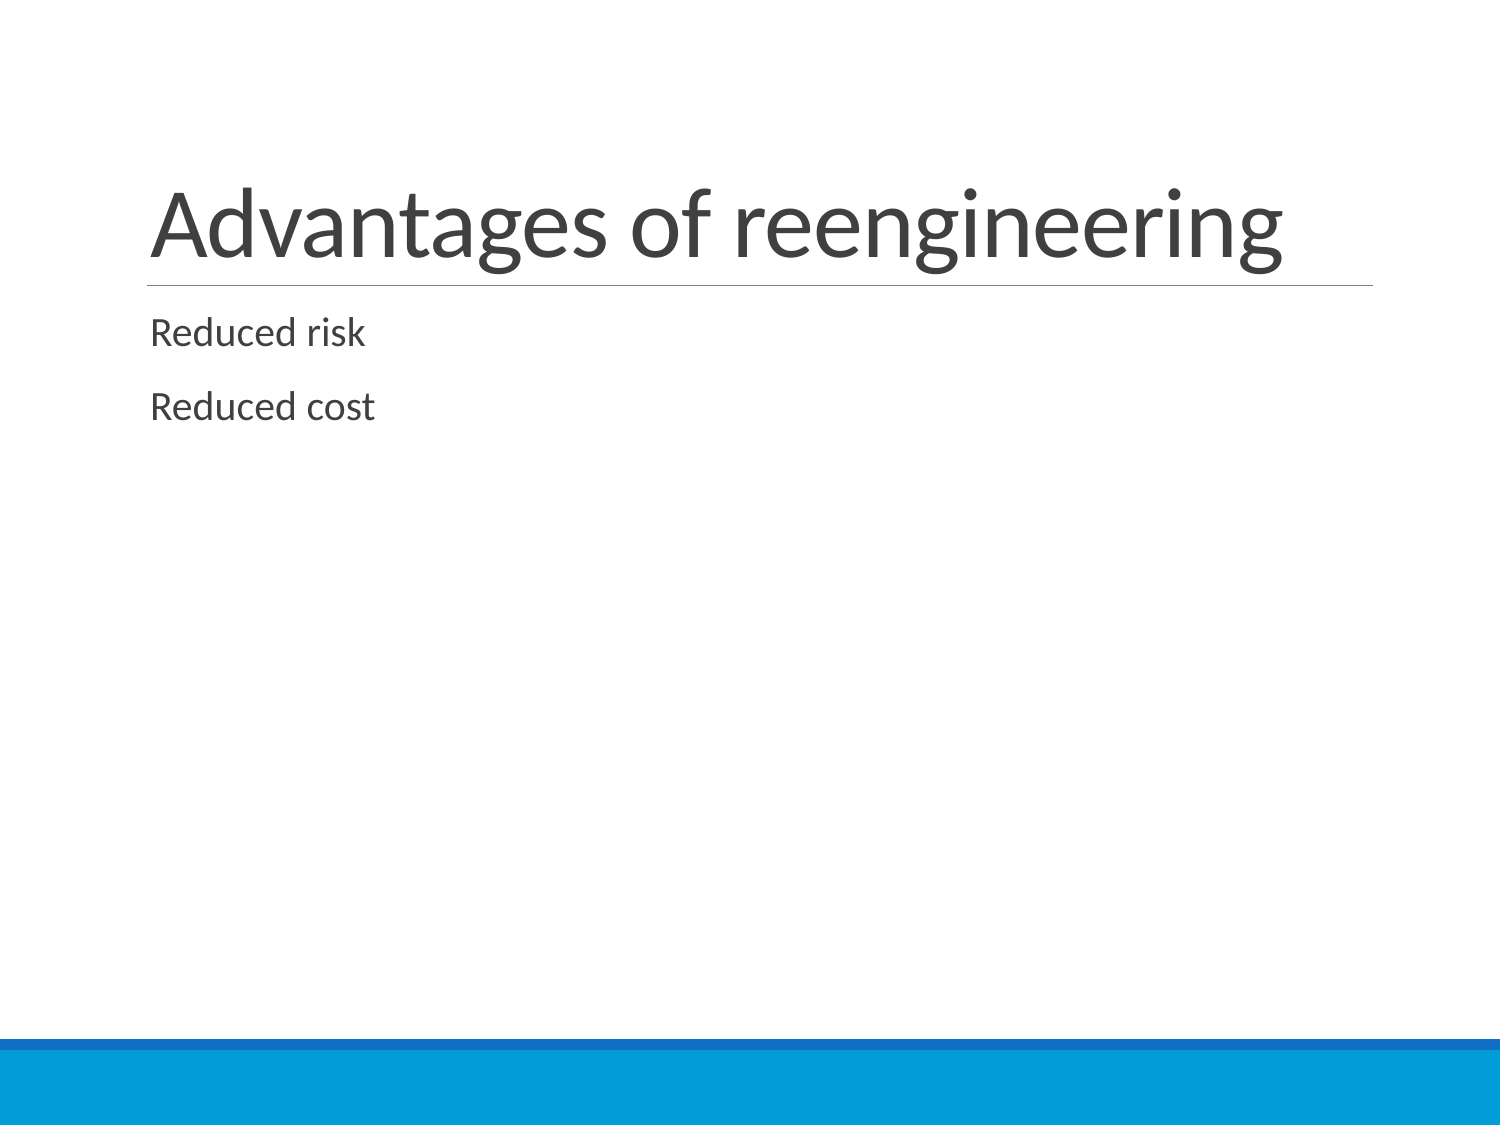

# Advantages of reengineering
Reduced risk
Reduced cost